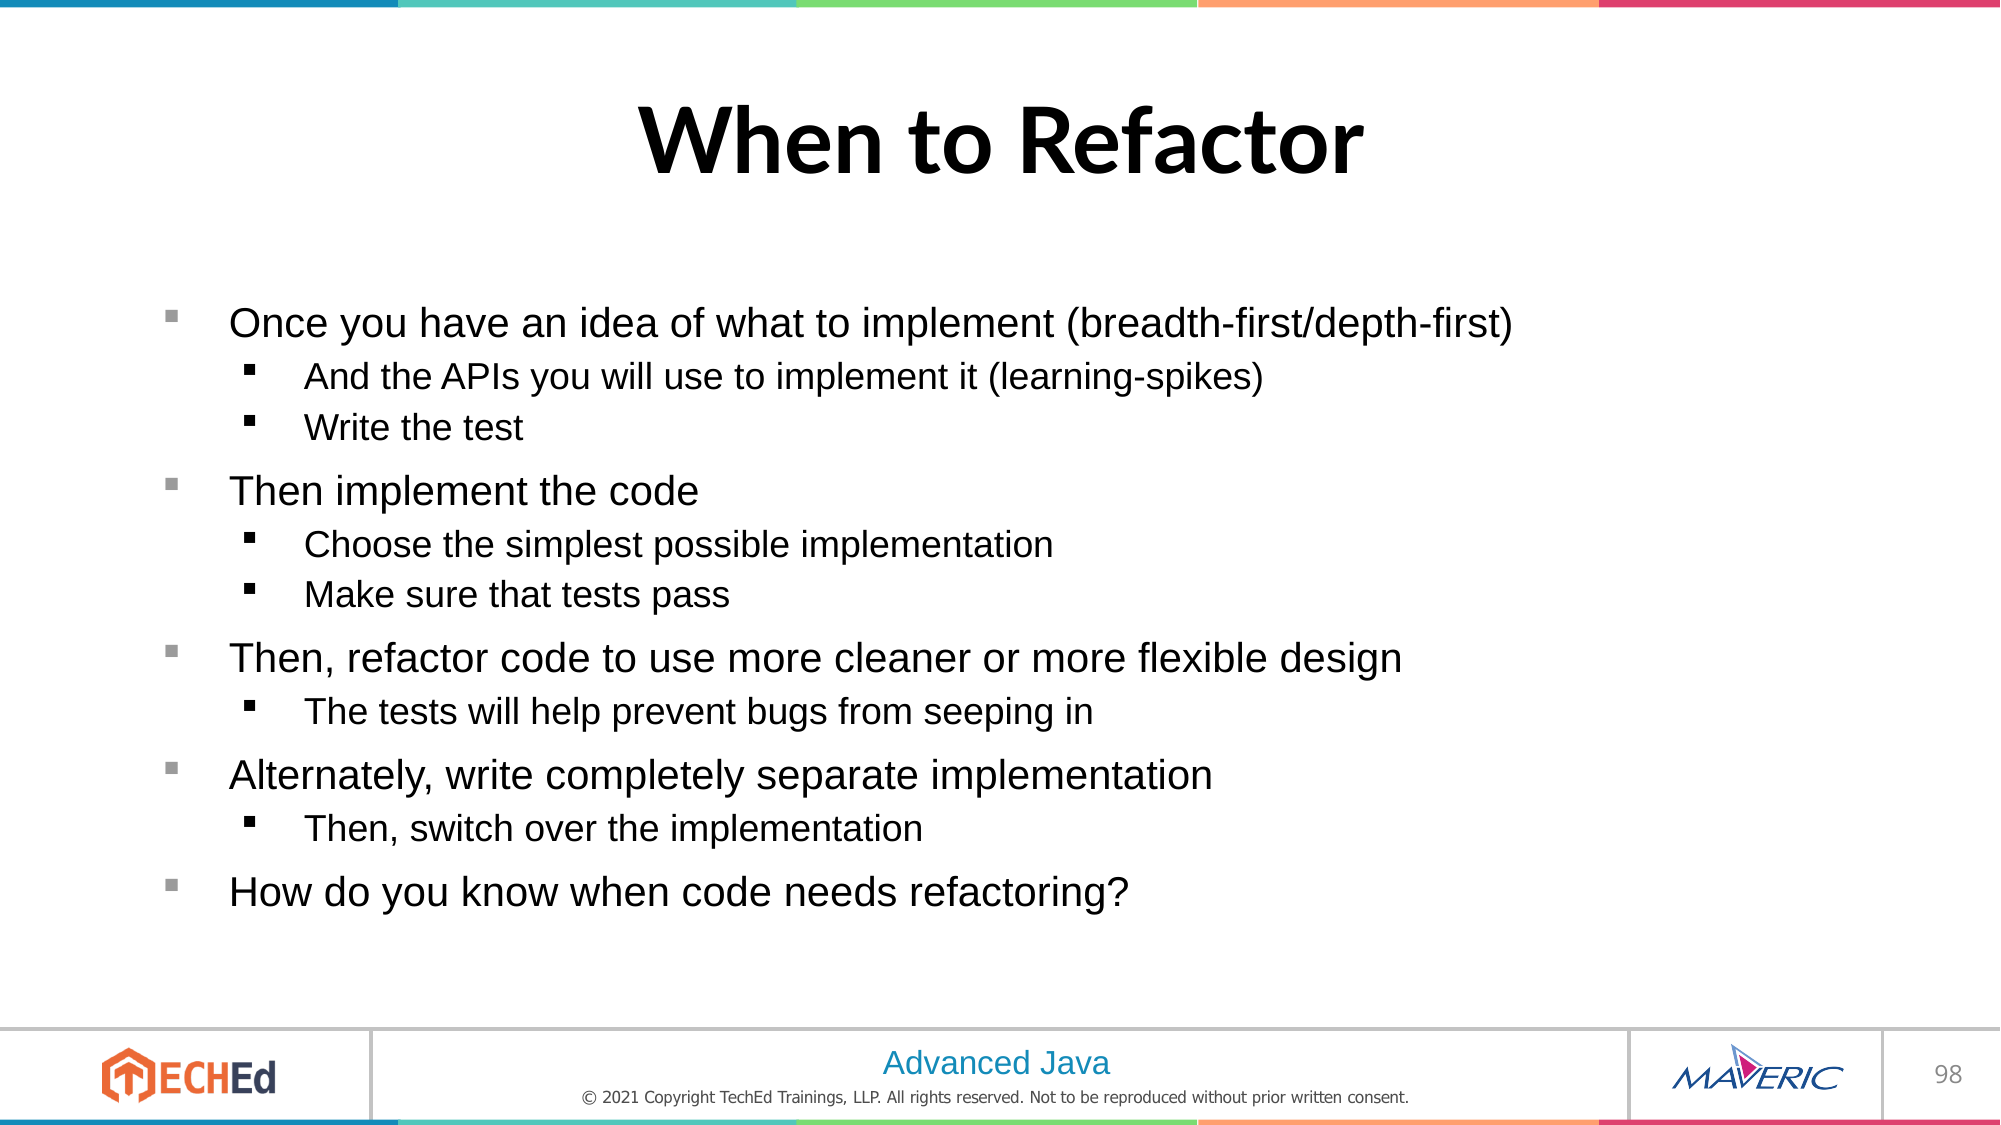

# When to Refactor
Once you have an idea of what to implement (breadth-first/depth-first)
And the APIs you will use to implement it (learning-spikes)
Write the test
Then implement the code
Choose the simplest possible implementation
Make sure that tests pass
Then, refactor code to use more cleaner or more flexible design
The tests will help prevent bugs from seeping in
Alternately, write completely separate implementation
Then, switch over the implementation
How do you know when code needs refactoring?